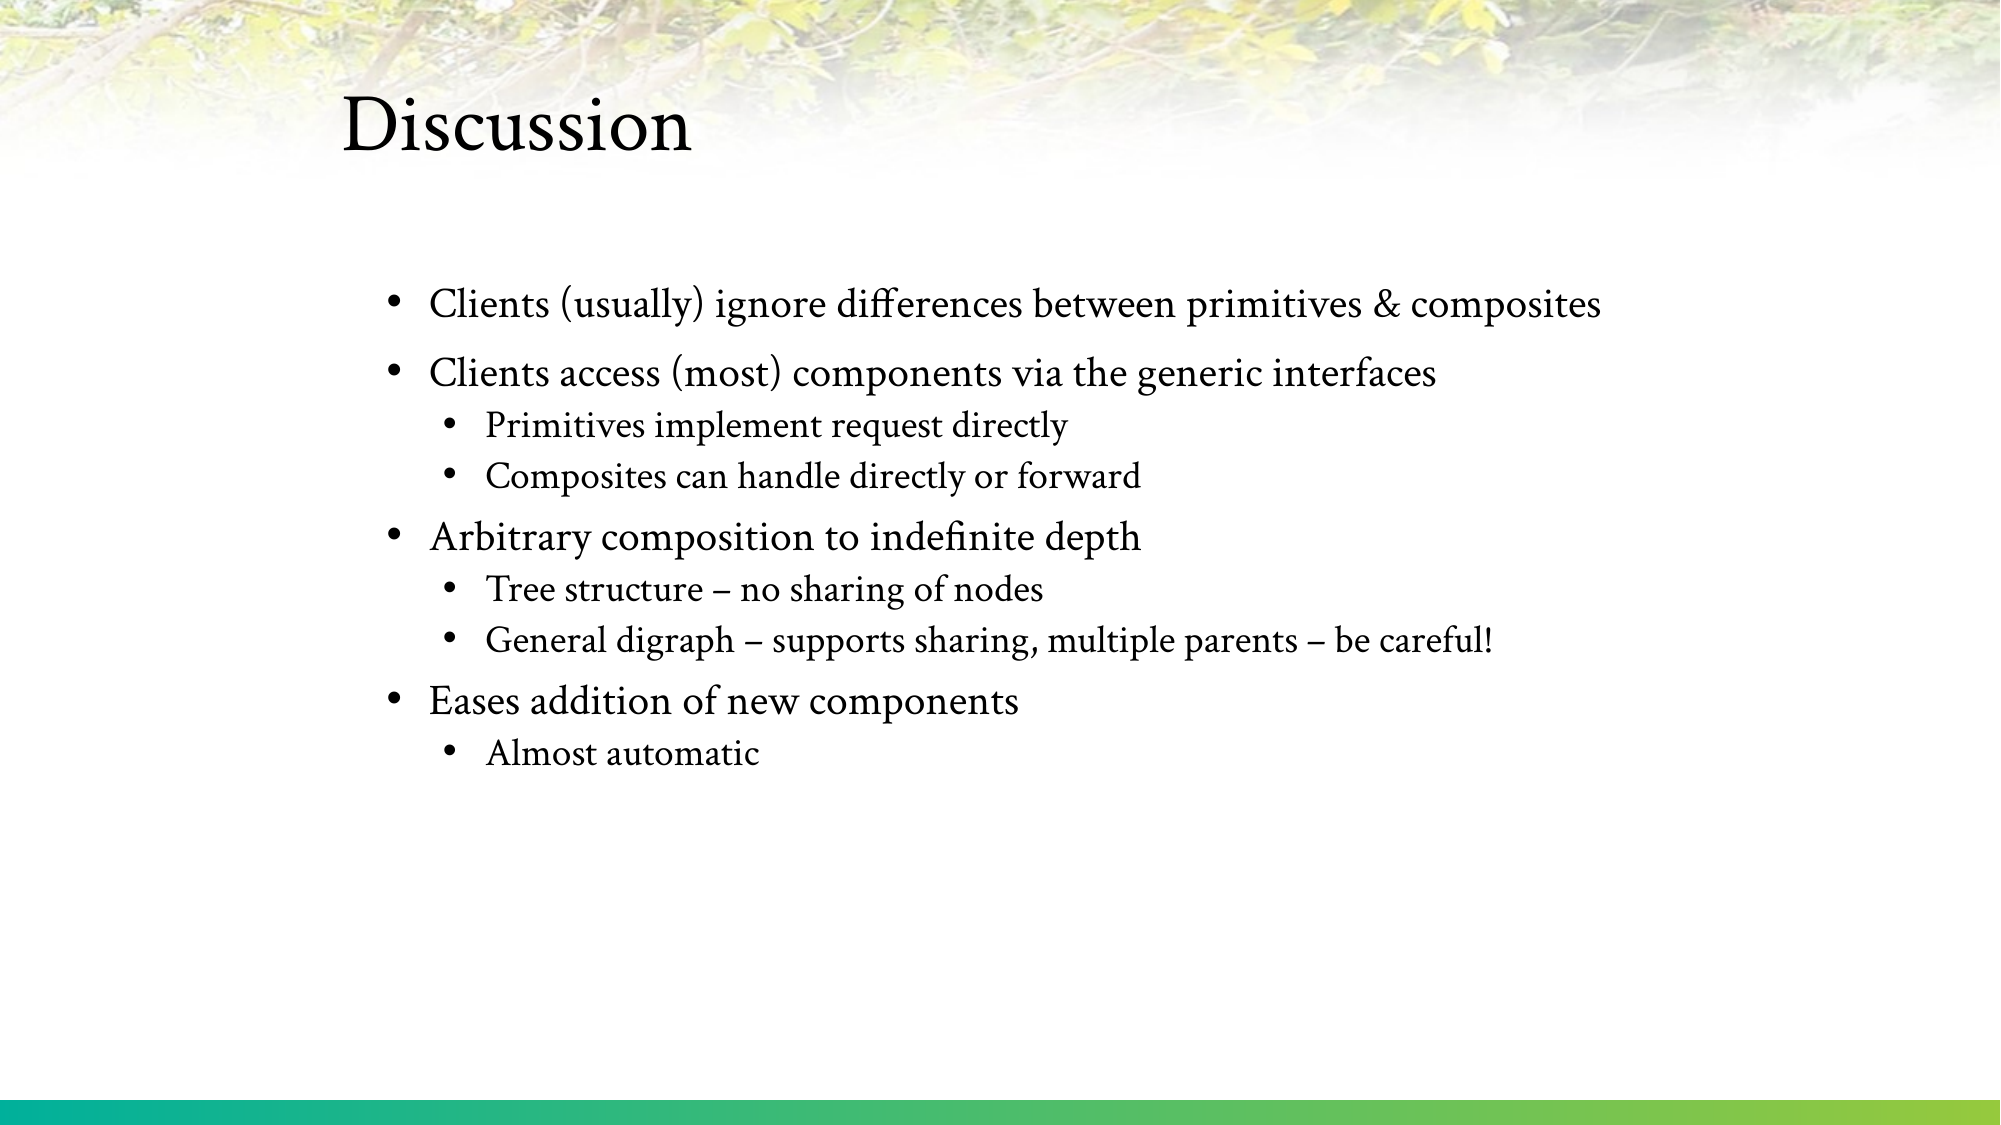

# Discussion
Clients (usually) ignore differences between primitives & composites
Clients access (most) components via the generic interfaces
Primitives implement request directly
Composites can handle directly or forward
Arbitrary composition to indefinite depth
Tree structure – no sharing of nodes
General digraph – supports sharing, multiple parents – be careful!
Eases addition of new components
Almost automatic